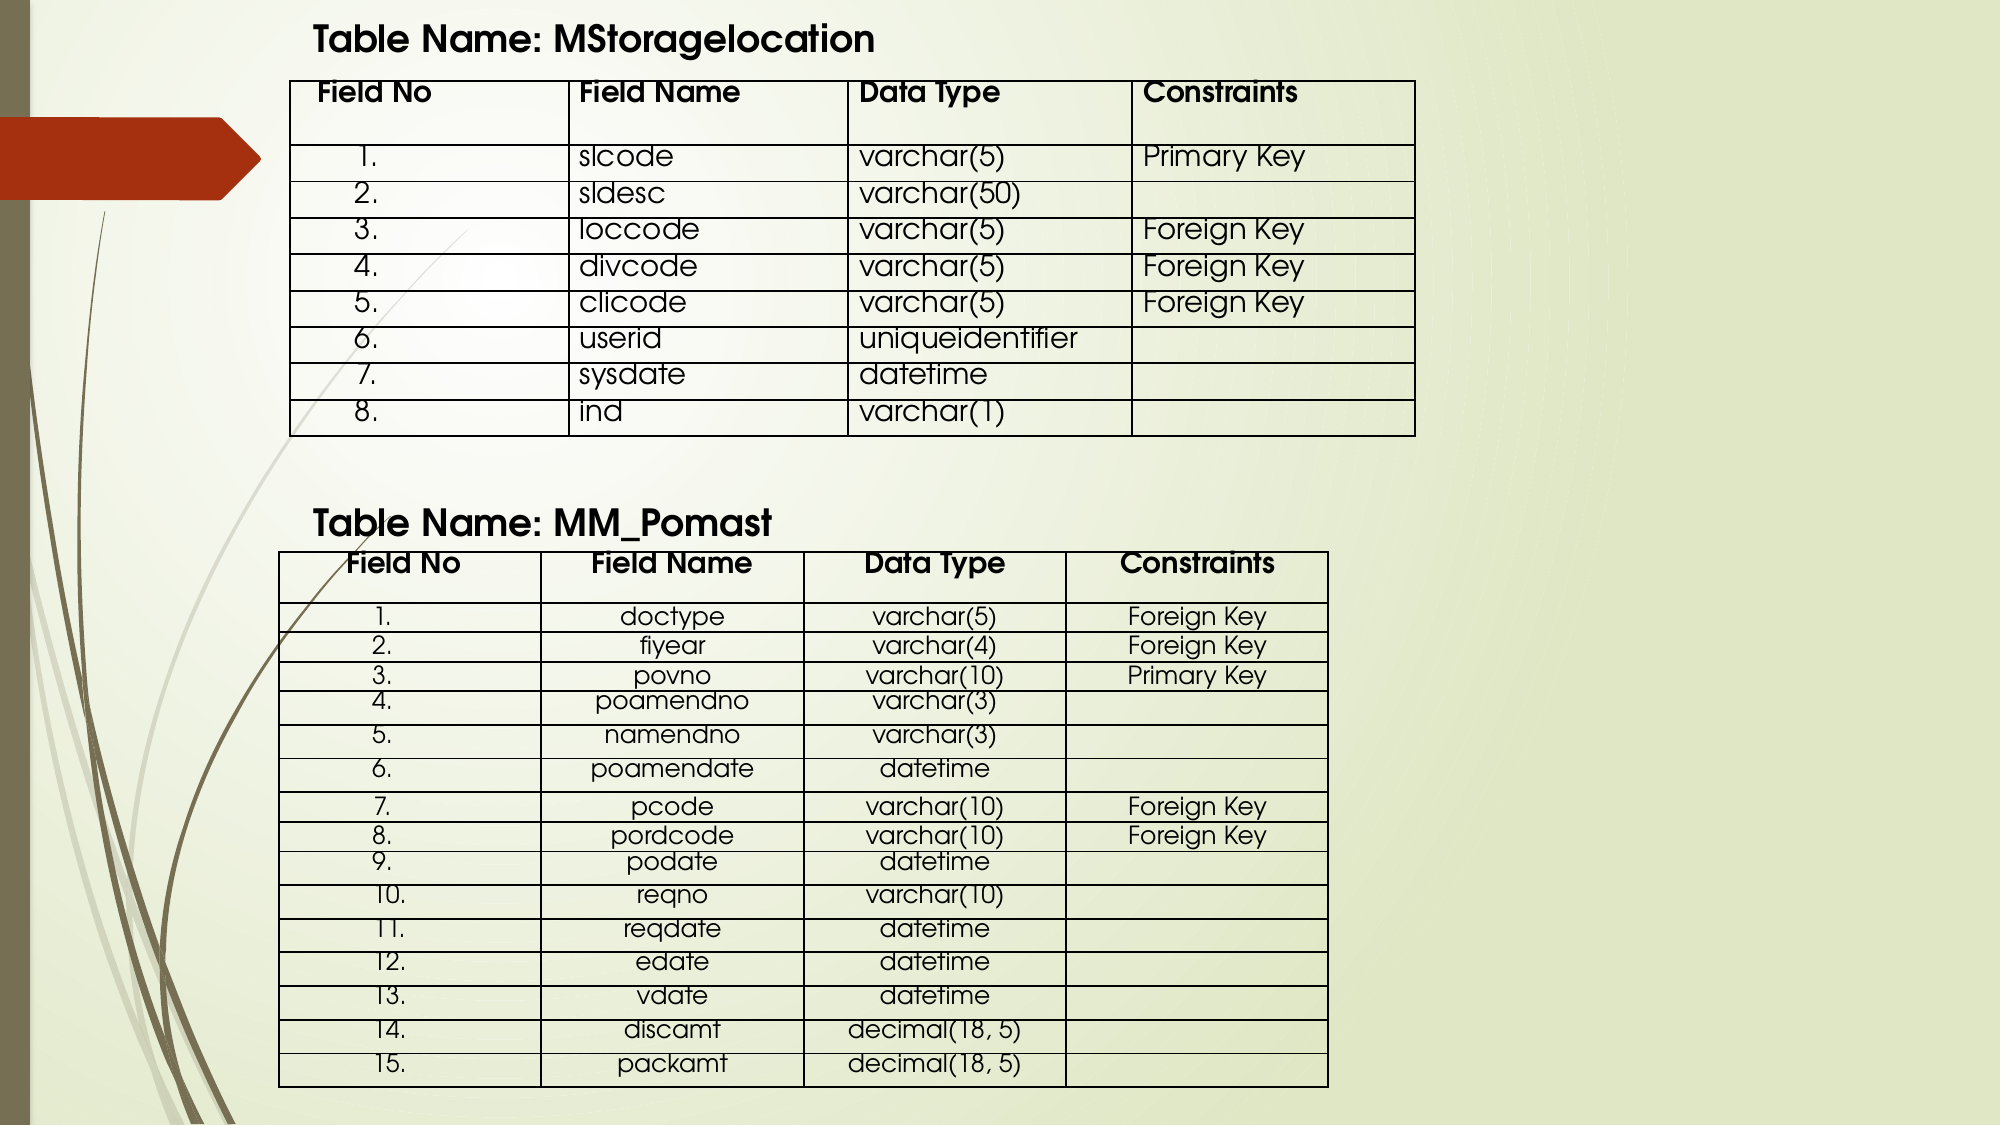

Table Name: MStoragelocation
| Field No | Field Name | Data Type | Constraints |
| --- | --- | --- | --- |
| 1. | slcode | varchar(5) | Primary Key |
| 2. | sldesc | varchar(50) |  |
| 3. | loccode | varchar(5) | Foreign Key |
| 4. | divcode | varchar(5) | Foreign Key |
| 5. | clicode | varchar(5) | Foreign Key |
| 6. | userid | uniqueidentifier |  |
| 7. | sysdate | datetime |  |
| 8. | ind | varchar(1) |  |
Table Name: MM_Pomast
| Field No | Field Name | Data Type | Constraints |
| --- | --- | --- | --- |
| 1. | doctype | varchar(5) | Foreign Key |
| 2. | fiyear | varchar(4) | Foreign Key |
| 3. | povno | varchar(10) | Primary Key |
| 4. | poamendno | varchar(3) |  |
| 5. | namendno | varchar(3) |  |
| 6. | poamendate | datetime |  |
| 7. | pcode | varchar(10) | Foreign Key |
| 8. | pordcode | varchar(10) | Foreign Key |
| 9. | podate | datetime |  |
| 10. | reqno | varchar(10) |  |
| 11. | reqdate | datetime |  |
| 12. | edate | datetime |  |
| 13. | vdate | datetime |  |
| 14. | discamt | decimal(18, 5) |  |
| 15. | packamt | decimal(18, 5) |  |